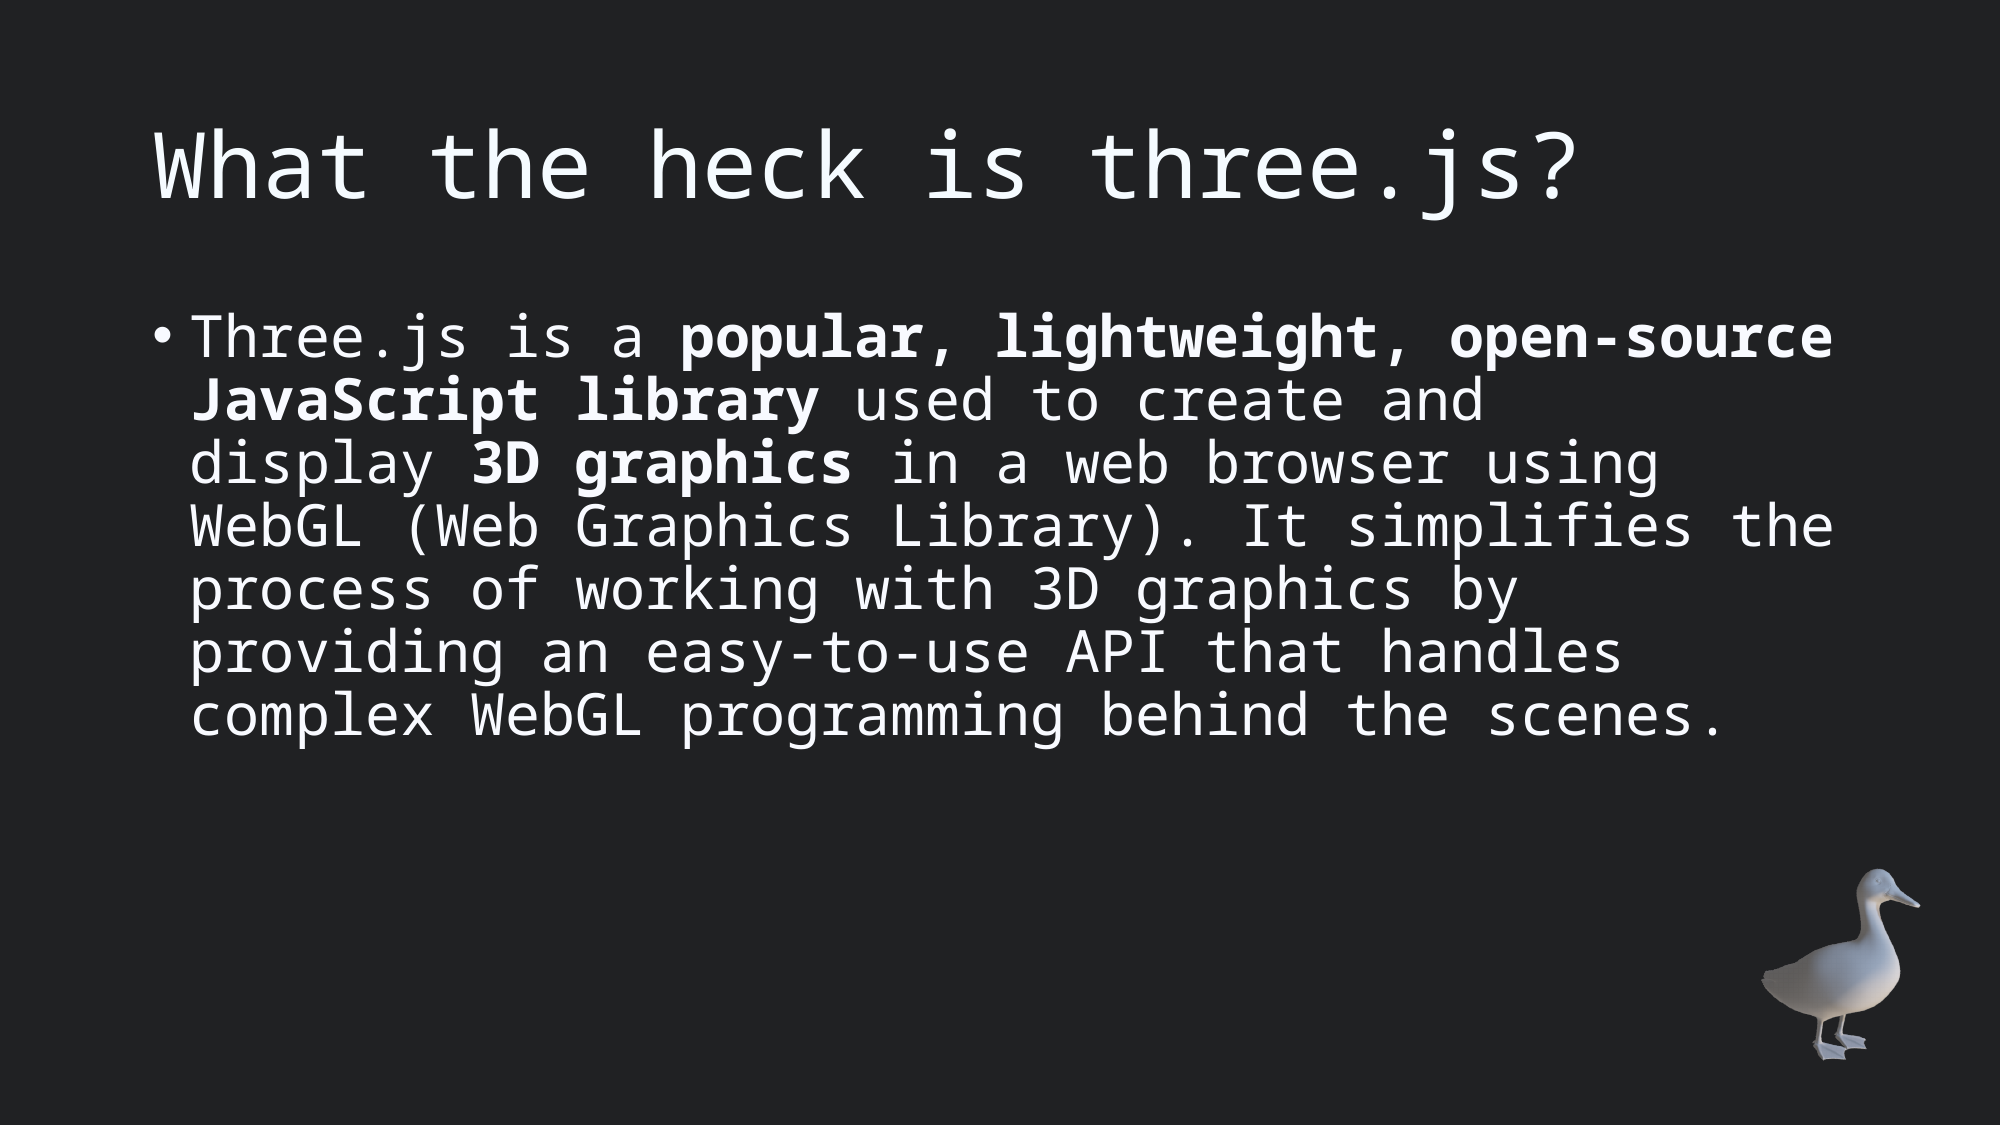

# What the heck is three.js?
Three.js is a popular, lightweight, open-source JavaScript library used to create and display 3D graphics in a web browser using WebGL (Web Graphics Library). It simplifies the process of working with 3D graphics by providing an easy-to-use API that handles complex WebGL programming behind the scenes.